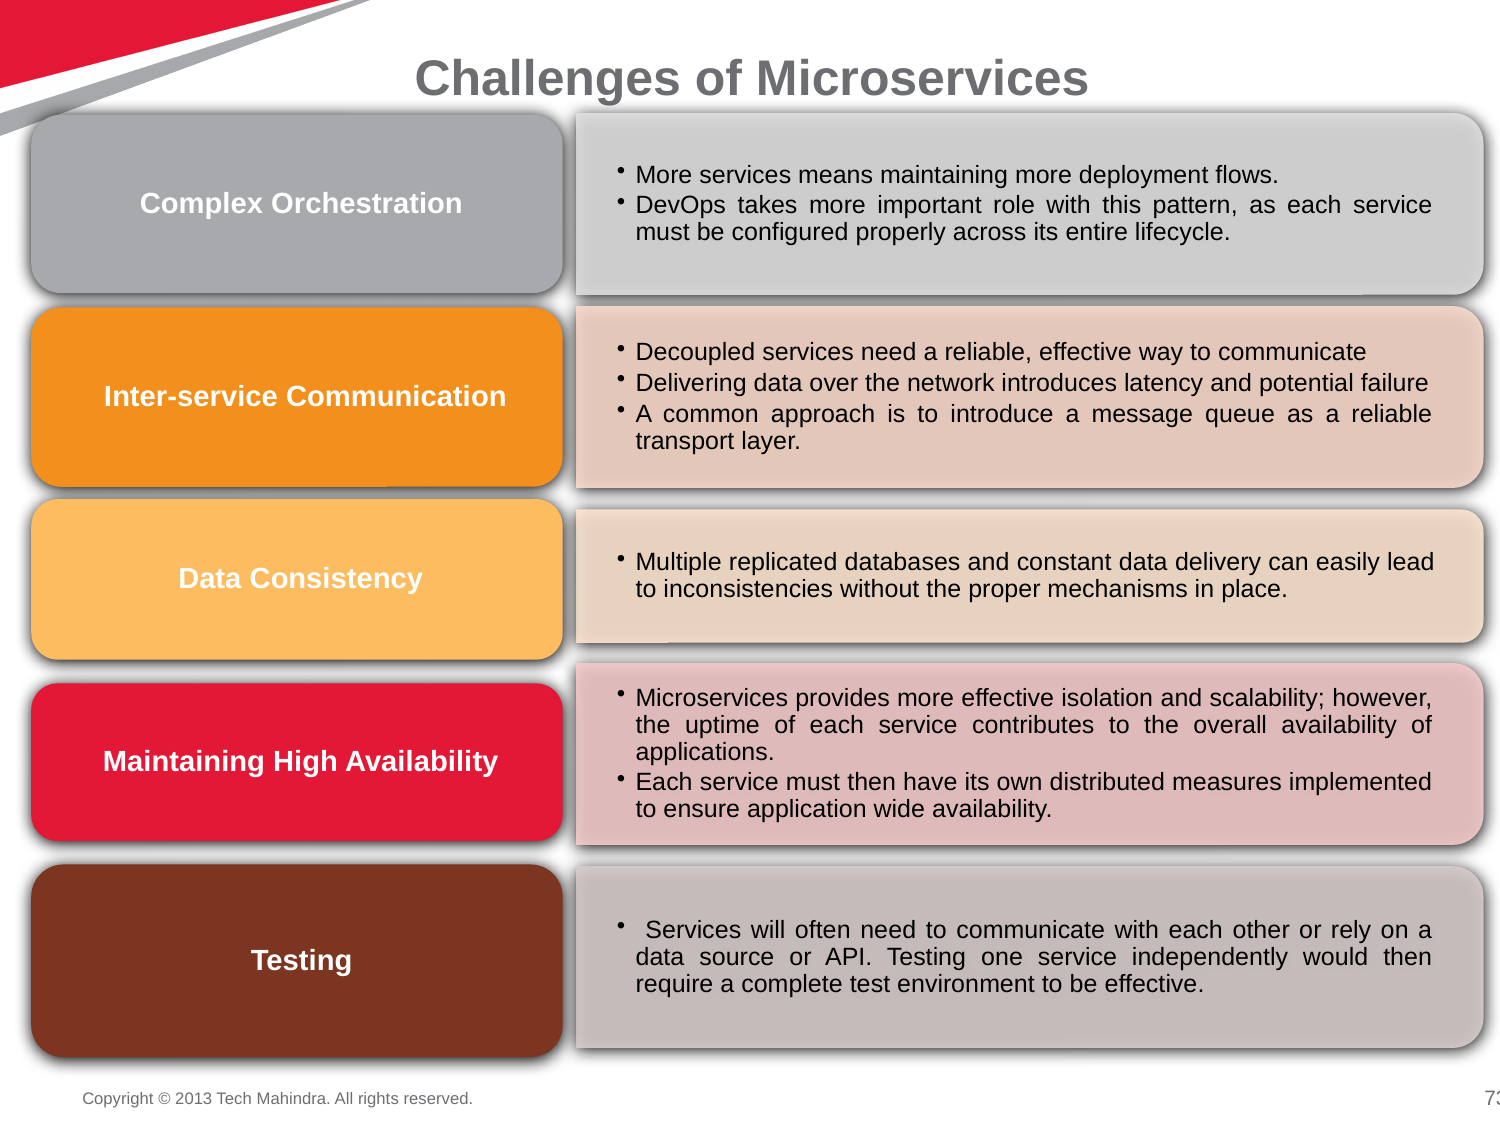

# Challenges of Microservices
More services means maintaining more deployment flows.
DevOps takes more important role with this pattern, as each service must be configured properly across its entire lifecycle.
Complex Orchestration
Decoupled services need a reliable, effective way to communicate
Delivering data over the network introduces latency and potential failure
A common approach is to introduce a message queue as a reliable transport layer.
 Inter-service Communication
Multiple replicated databases and constant data delivery can easily lead to inconsistencies without the proper mechanisms in place.
Data Consistency
Microservices provides more effective isolation and scalability; however, the uptime of each service contributes to the overall availability of applications.
Each service must then have its own distributed measures implemented to ensure application wide availability.
Maintaining High Availability
 Services will often need to communicate with each other or rely on a data source or API. Testing one service independently would then require a complete test environment to be effective.
Testing